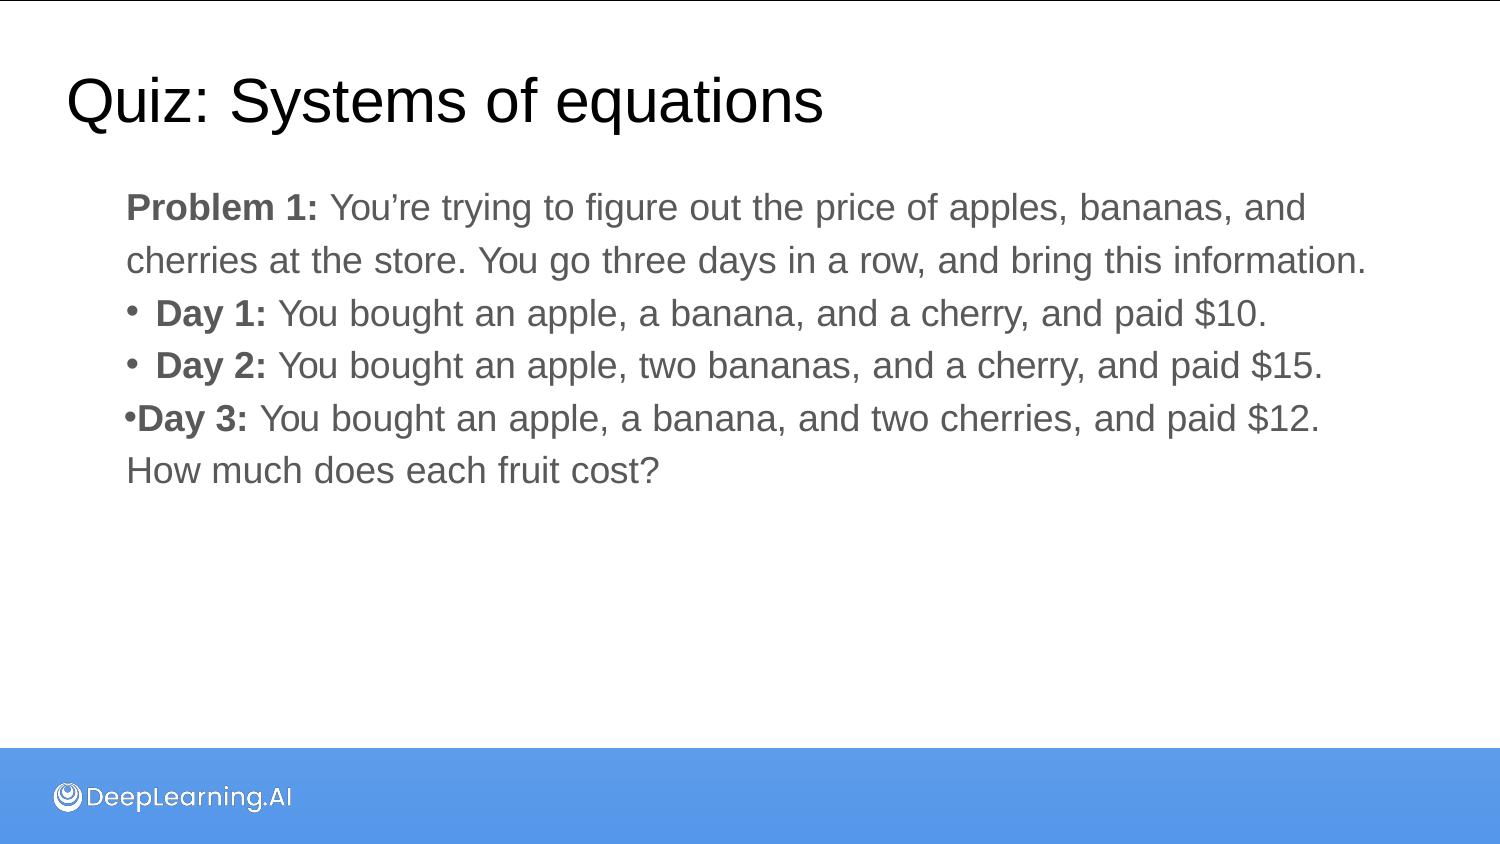

# Quiz: Systems of equations
Problem 1: You’re trying to figure out the price of apples, bananas, and  cherries at the store. You go three days in a row, and bring this information.
Day 1: You bought an apple, a banana, and a cherry, and paid $10.
Day 2: You bought an apple, two bananas, and a cherry, and paid $15.
Day 3: You bought an apple, a banana, and two cherries, and paid $12.  How much does each fruit cost?